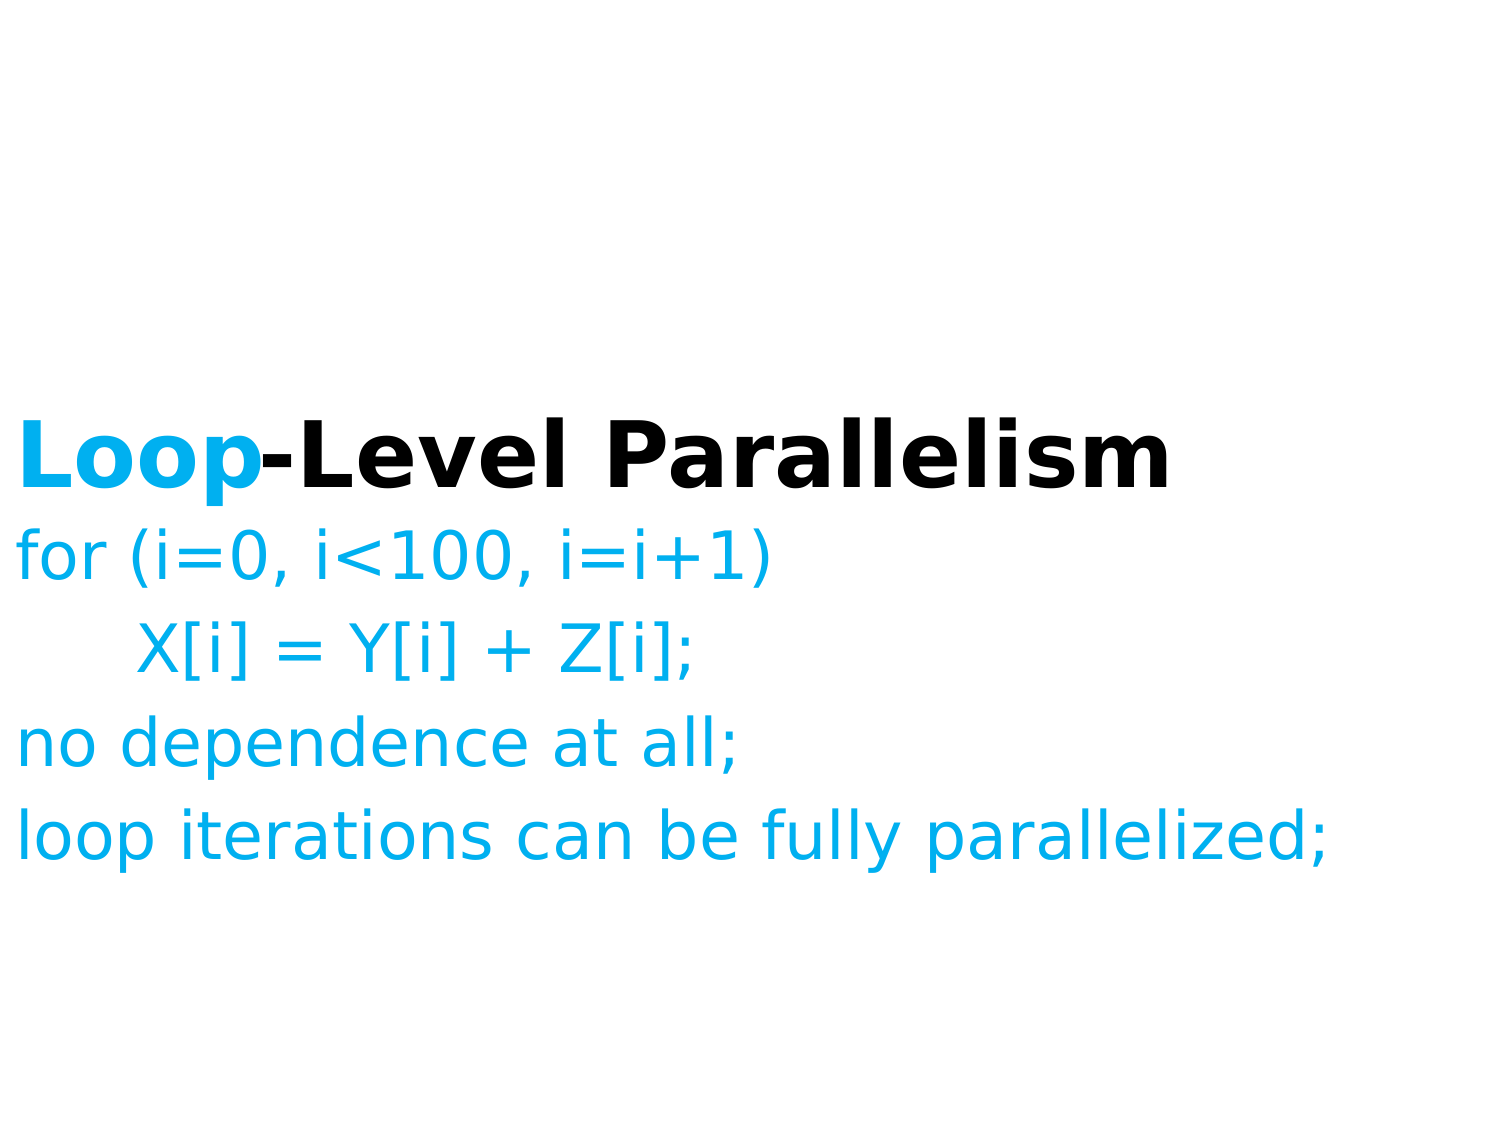

# Data-Level Parallelism
Loop

for (i=0, i<100, i=i+1)
	   X[i] = Y[i] + Z[i];
no dependence at all;
loop iterations can be fully parallelized;